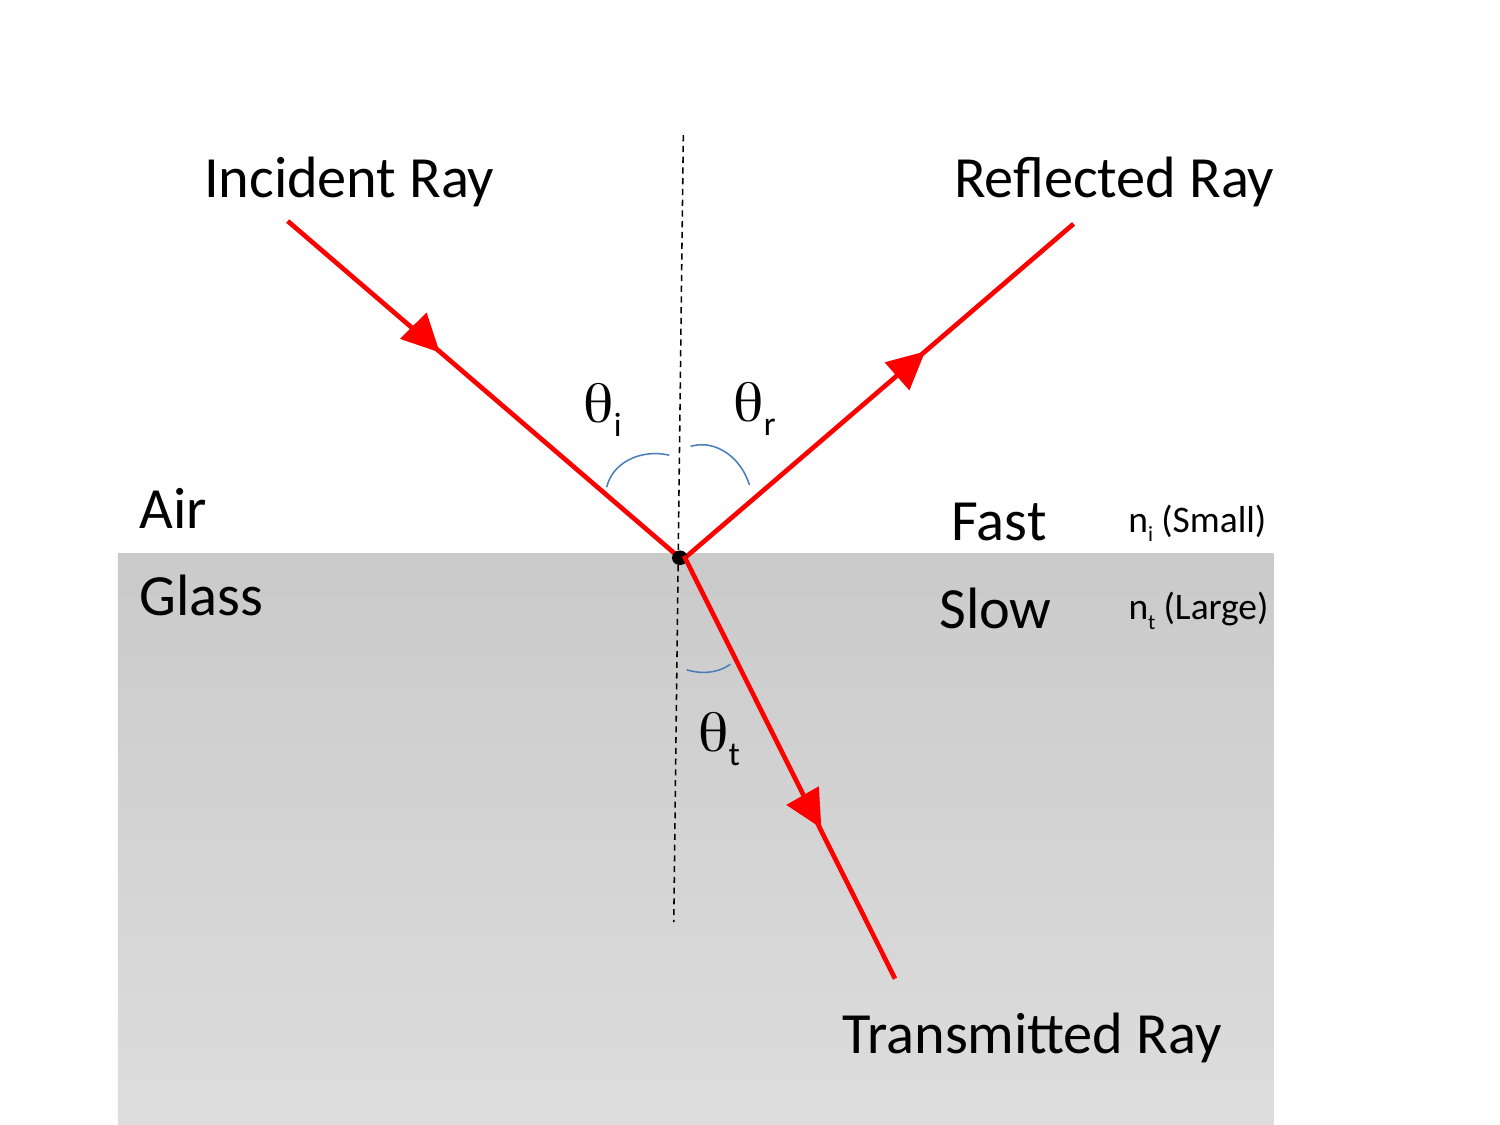

Incident Ray
Reflected Ray

θr
θi

Air
Fast
ni (Small)
Glass

Slow

nt (Large)
θt

Transmitted Ray